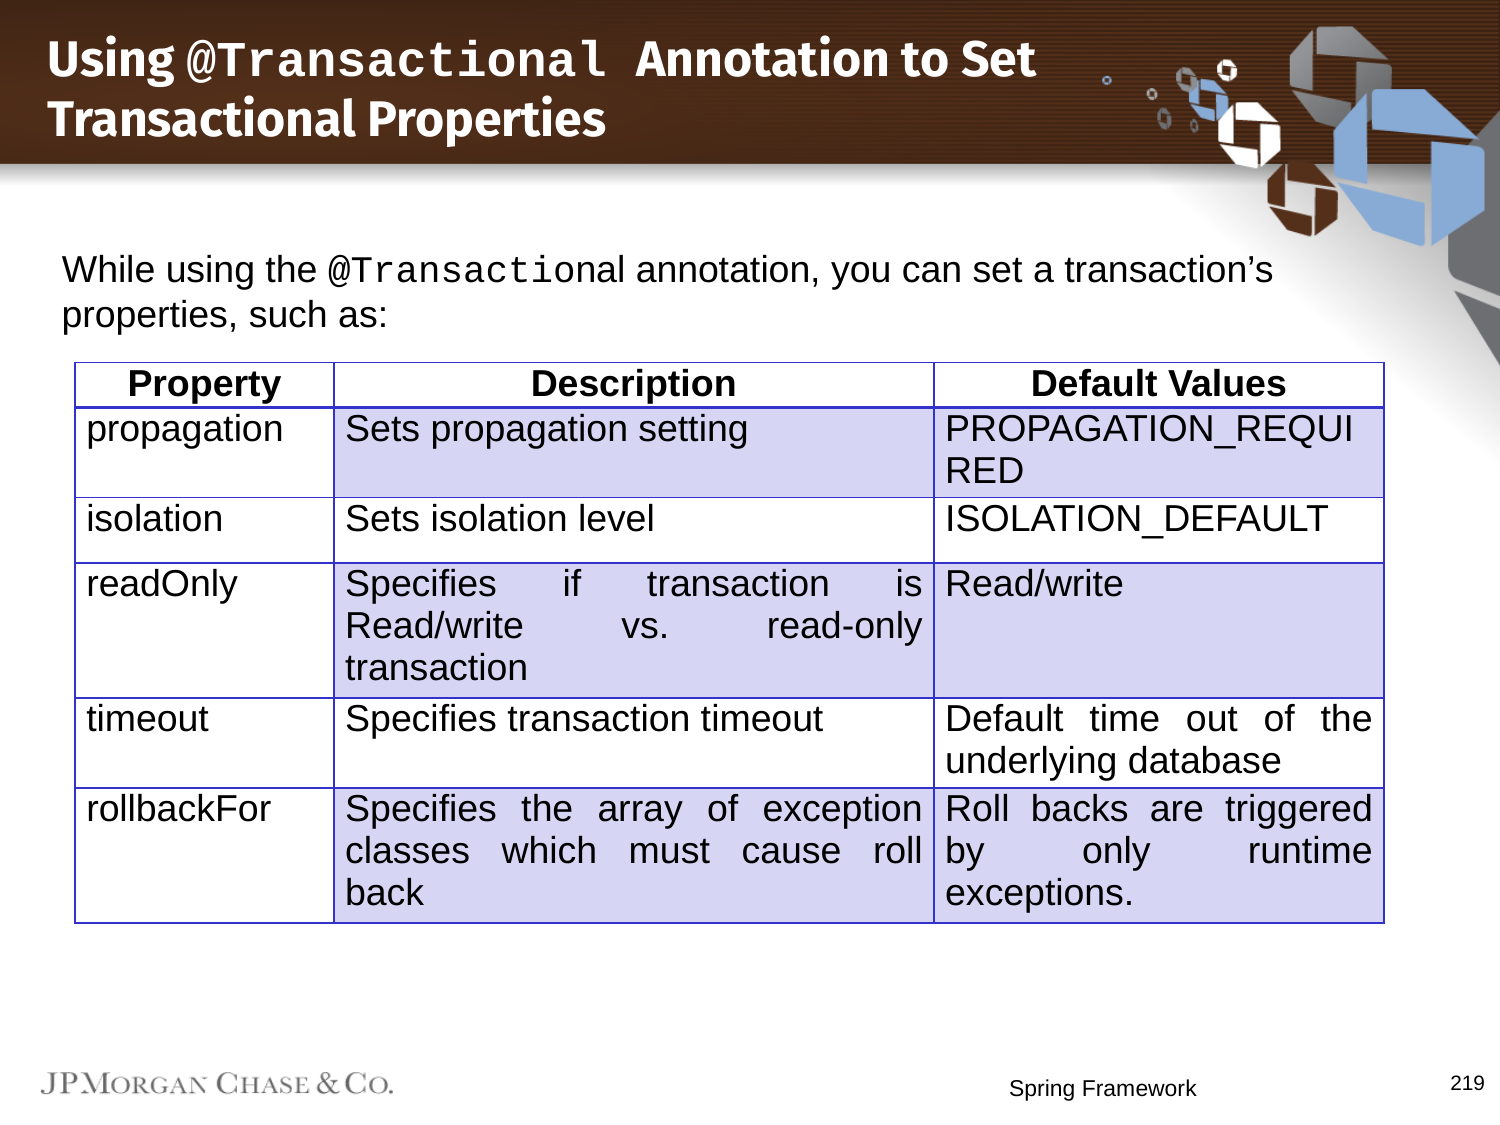

Using @Transactional Annotation to Set Transactional Properties
While using the @Transactional annotation, you can set a transaction’s properties, such as:
| Property | Description | Default Values |
| --- | --- | --- |
| propagation | Sets propagation setting | PROPAGATION\_REQUIRED |
| isolation | Sets isolation level | ISOLATION\_DEFAULT |
| readOnly | Specifies if transaction is Read/write vs. read-only transaction | Read/write |
| timeout | Specifies transaction timeout | Default time out of the underlying database |
| rollbackFor | Specifies the array of exception classes which must cause roll back | Roll backs are triggered by only runtime exceptions. |
219
Spring Framework